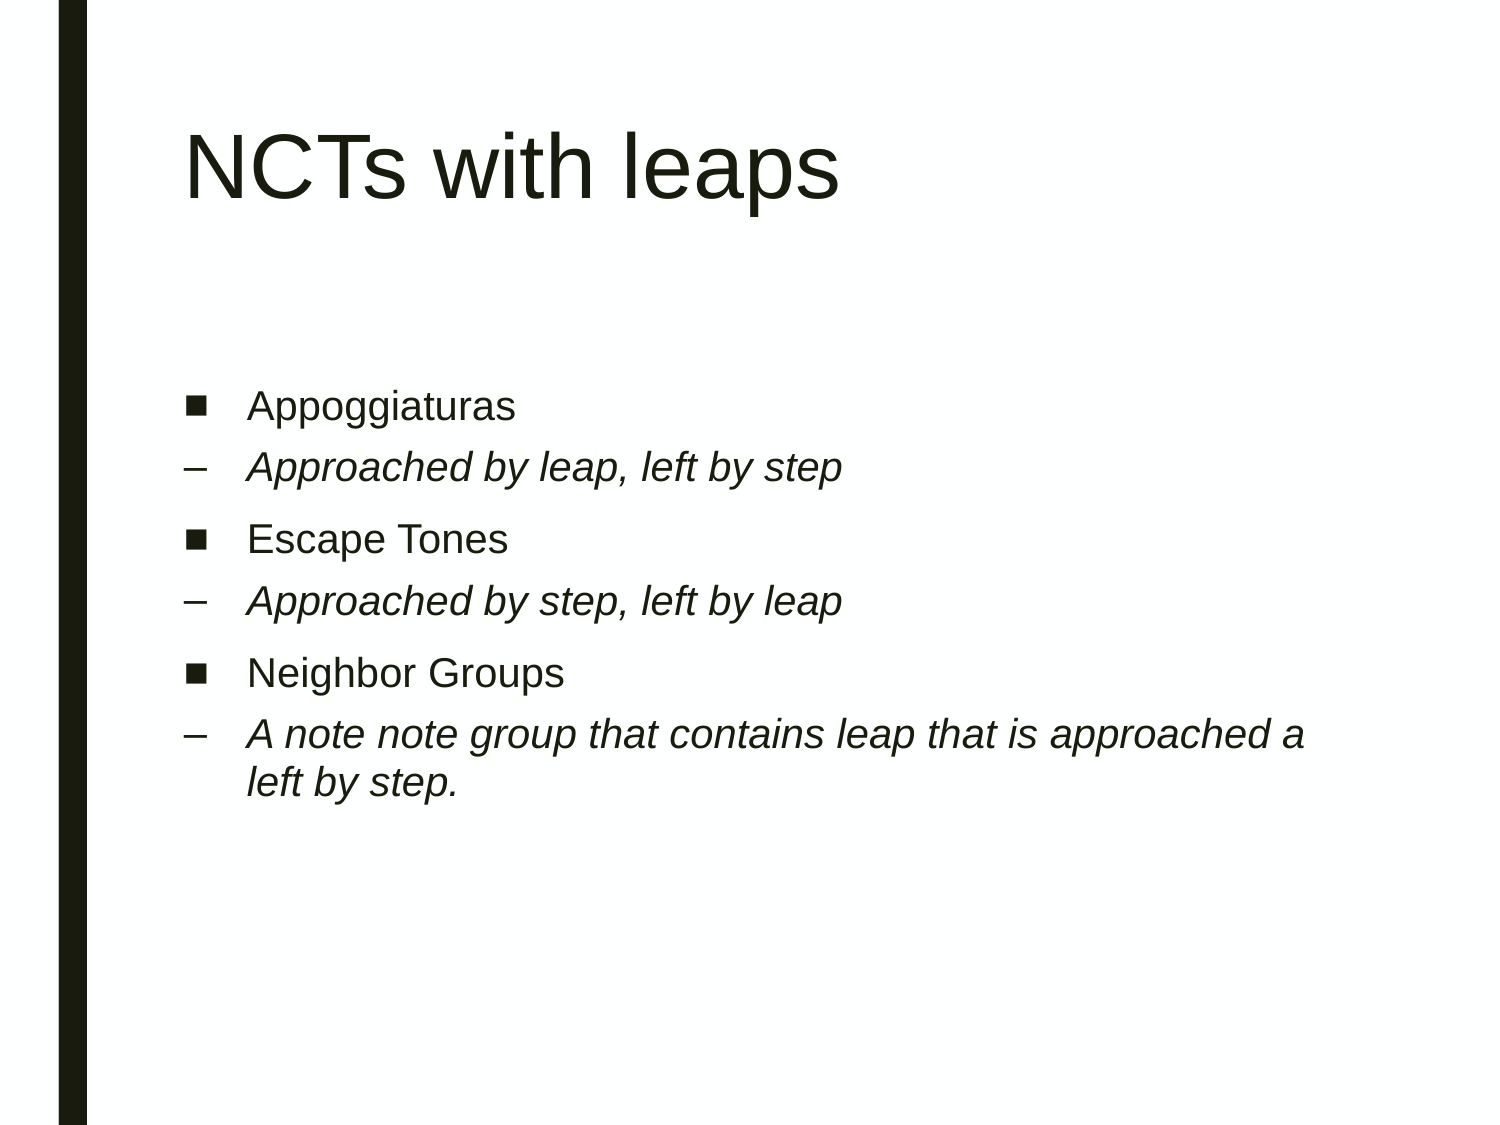

# NCTs with leaps
Appoggiaturas
Approached by leap, left by step
Escape Tones
Approached by step, left by leap
Neighbor Groups
A note note group that contains leap that is approached a left by step.